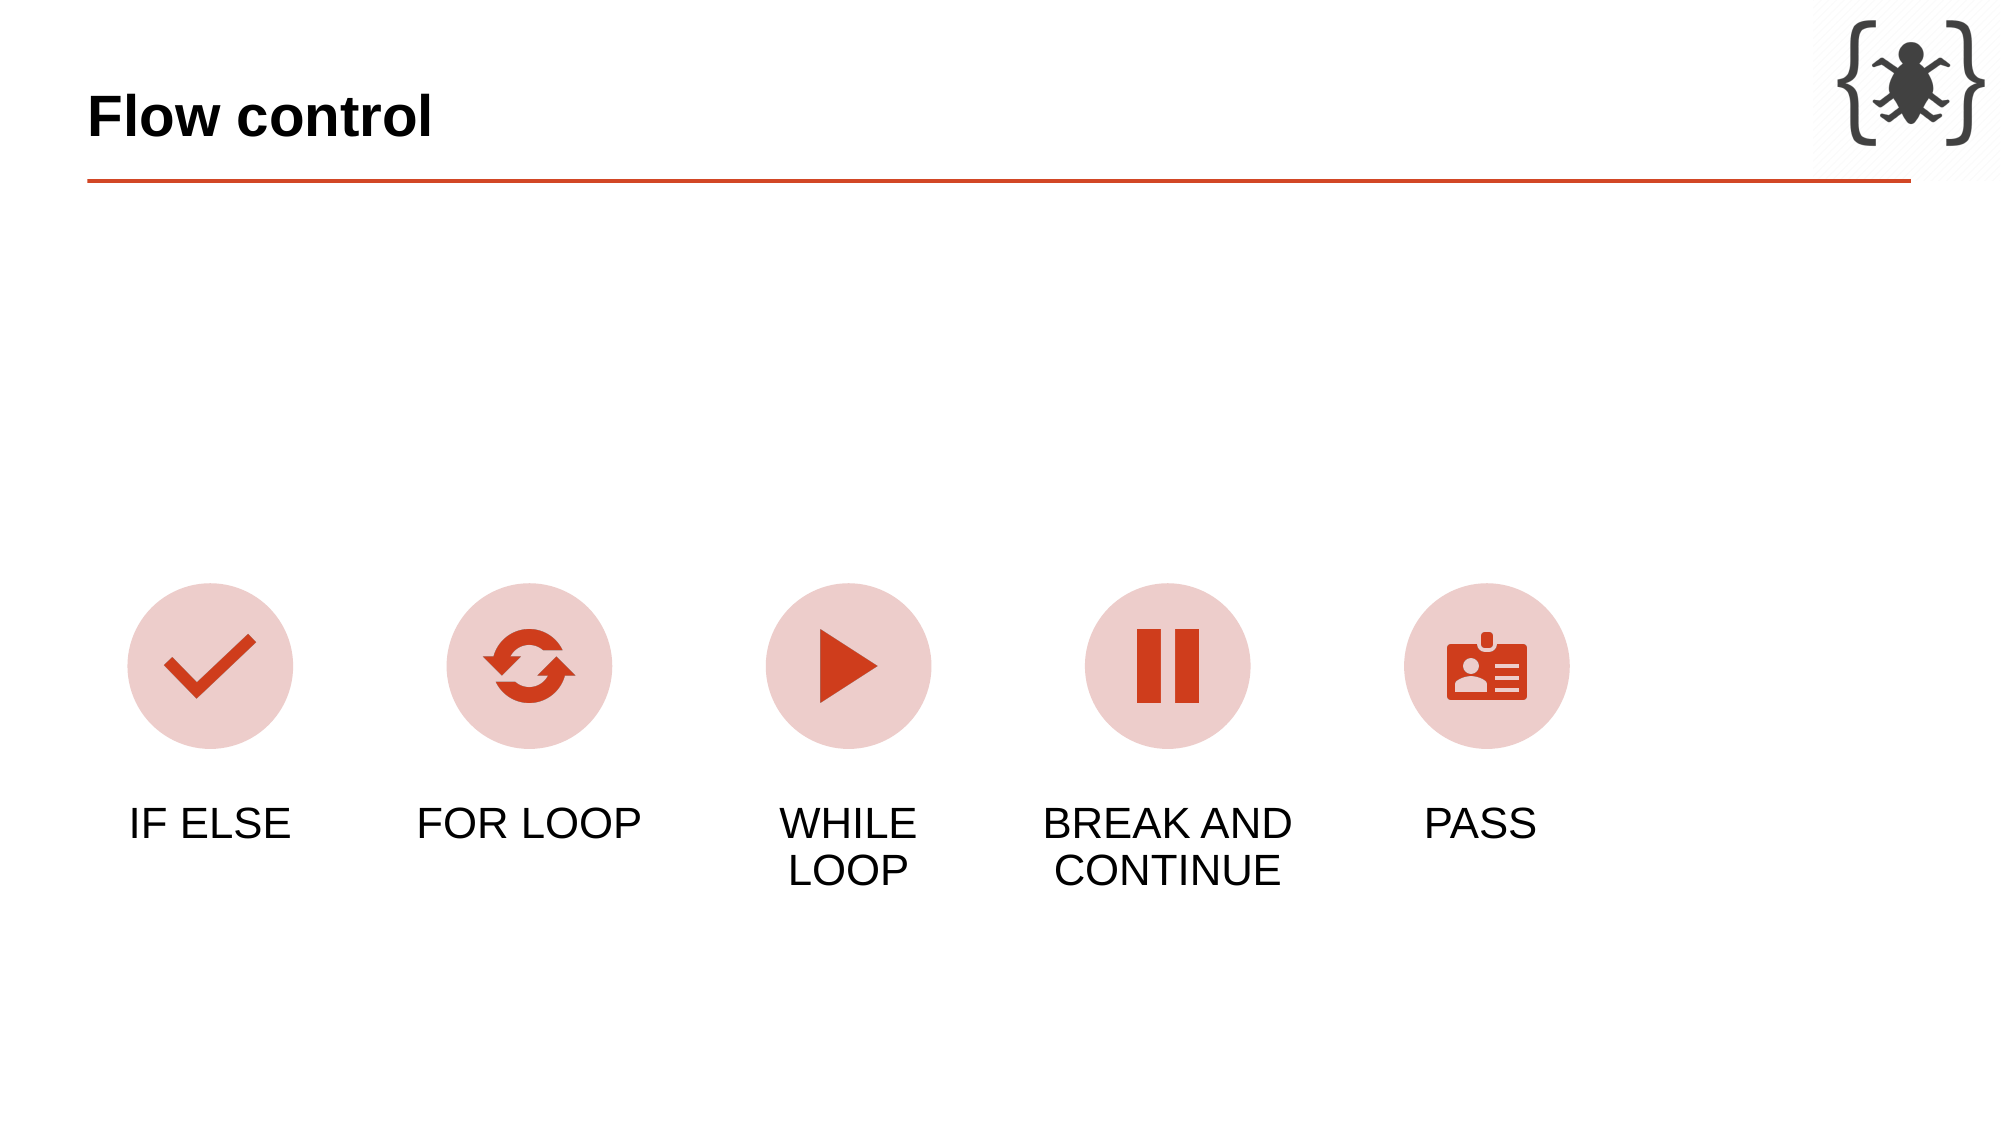

# Flow control

IF ELSE

FOR LOOP

WHILE LOOP

BREAK AND CONTINUE

PASS